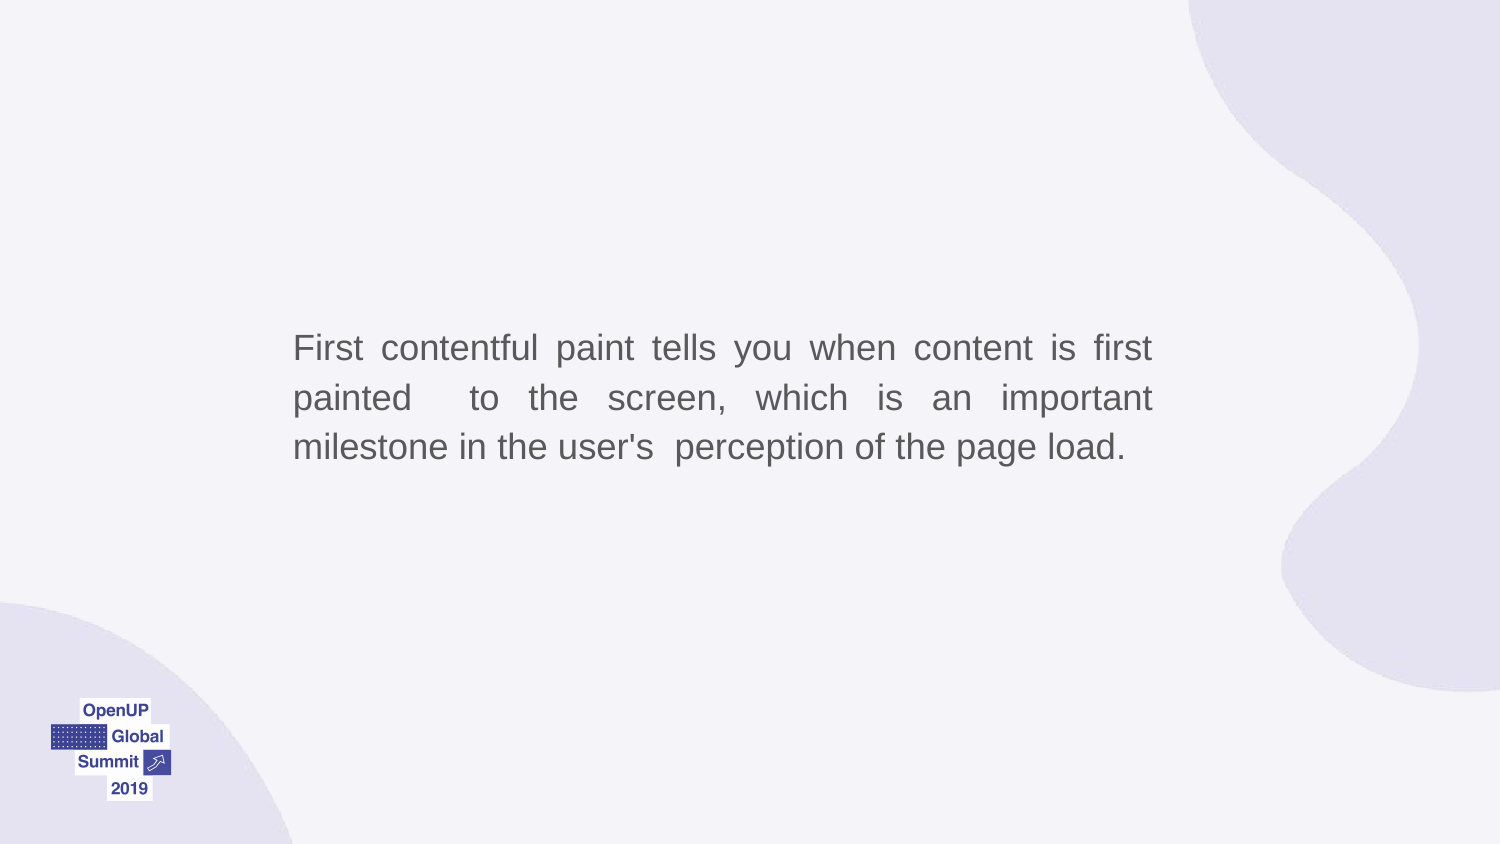

First contentful paint tells you when content is first painted  to the screen, which is an important milestone in the user's  perception of the page load.